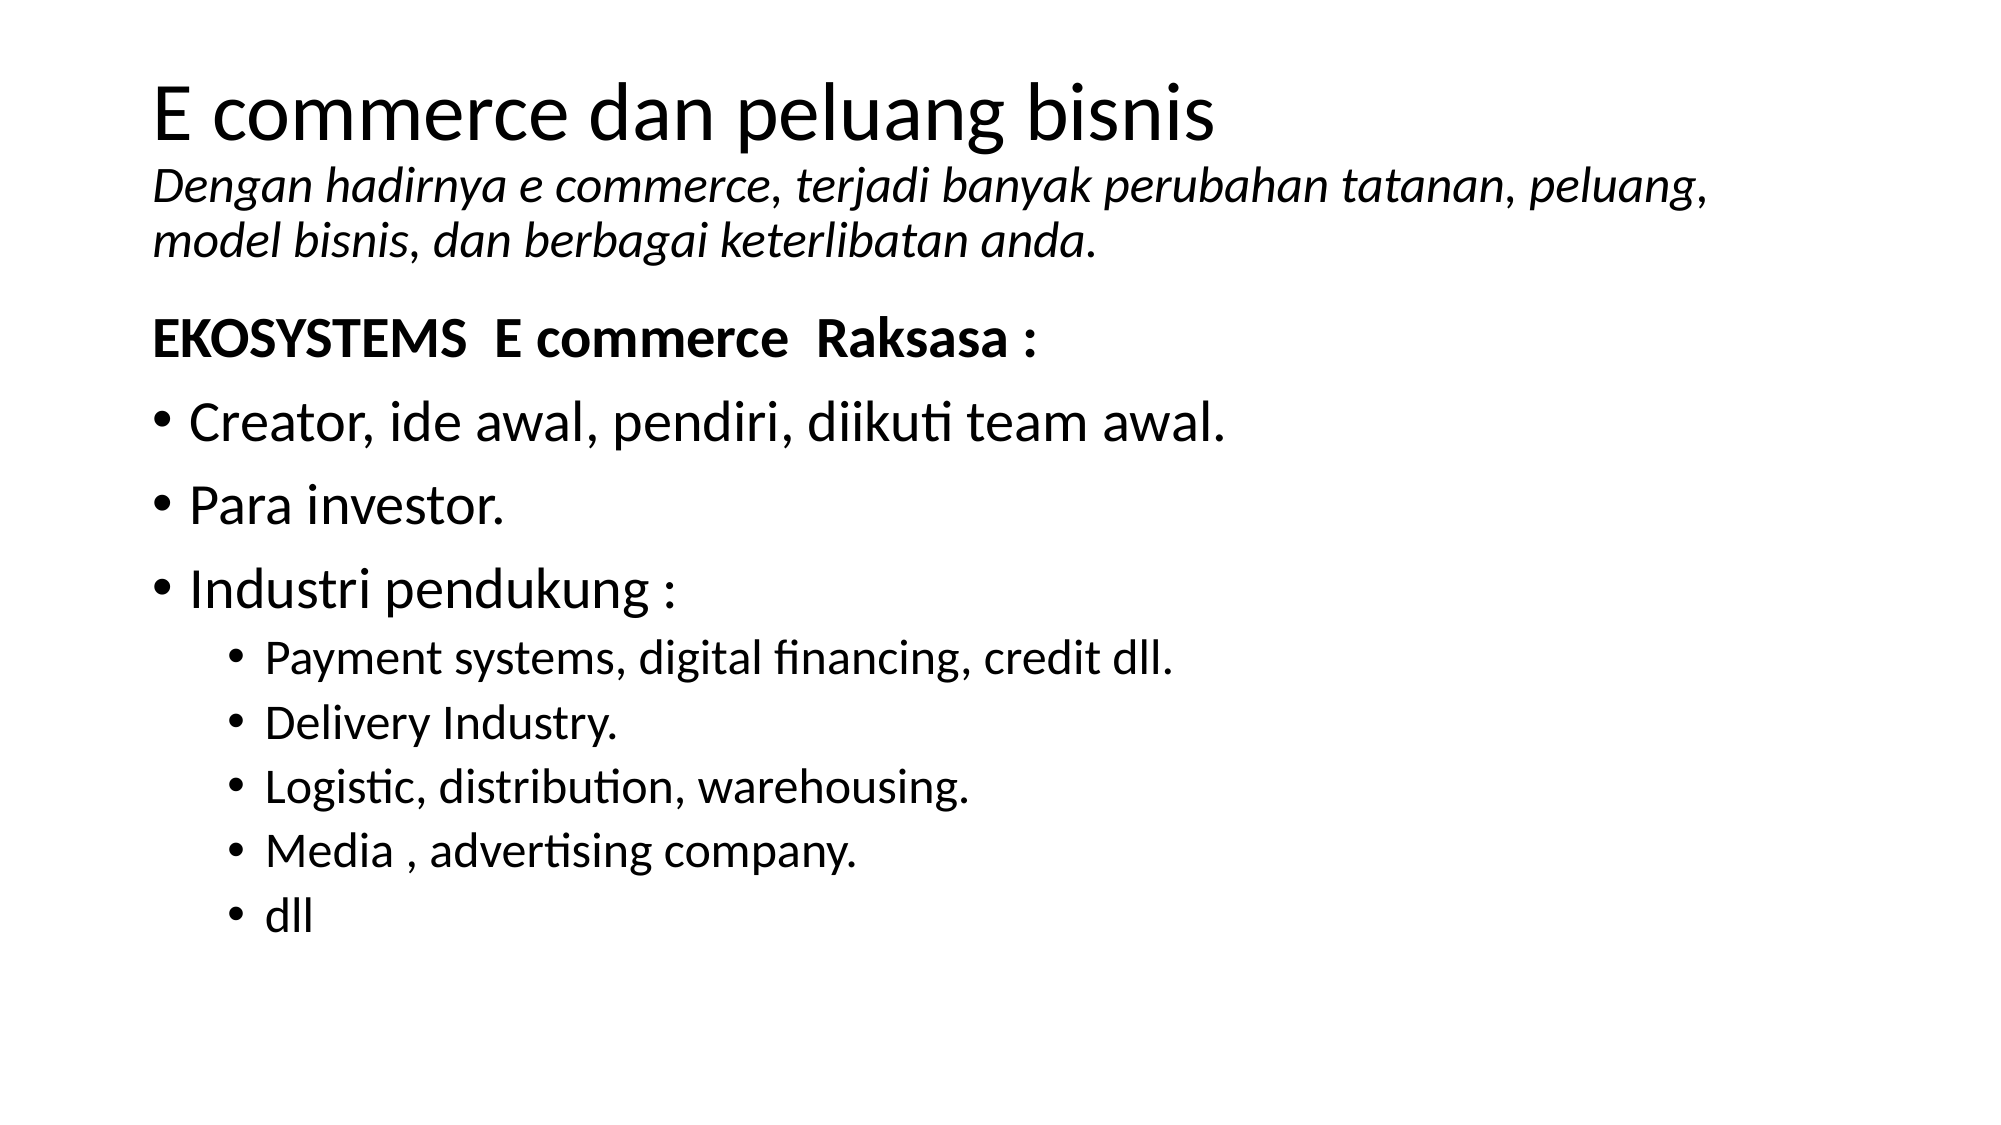

# E commerce dan peluang bisnis Dengan hadirnya e commerce, terjadi banyak perubahan tatanan, peluang, model bisnis, dan berbagai keterlibatan anda.
EKOSYSTEMS  E commerce  Raksasa :
Creator, ide awal, pendiri, diikuti team awal.
Para investor.
Industri pendukung :
Payment systems, digital financing, credit dll.
Delivery Industry.
Logistic, distribution, warehousing.
Media , advertising company.
dll